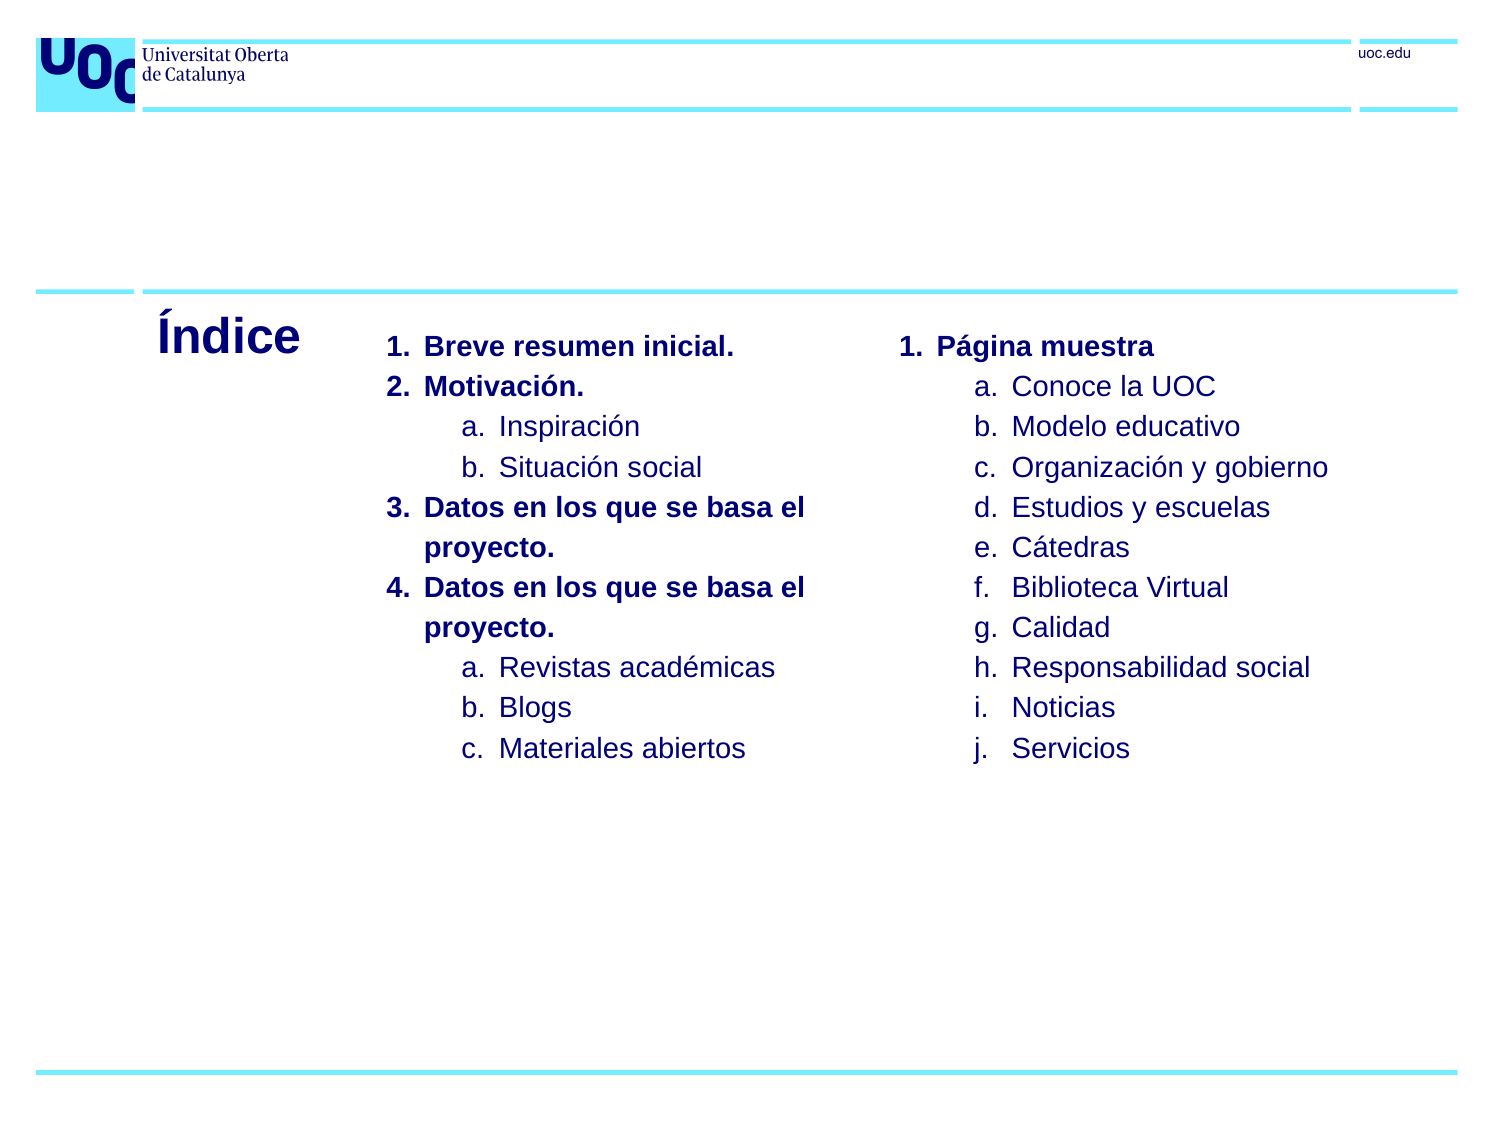

Índice
Breve resumen inicial.
Motivación.
Inspiración
Situación social
Datos en los que se basa el proyecto.
Datos en los que se basa el proyecto.
Revistas académicas
Blogs
Materiales abiertos

Página muestra
Conoce la UOC
Modelo educativo
Organización y gobierno
Estudios y escuelas
Cátedras
Biblioteca Virtual
Calidad
Responsabilidad social
Noticias
Servicios